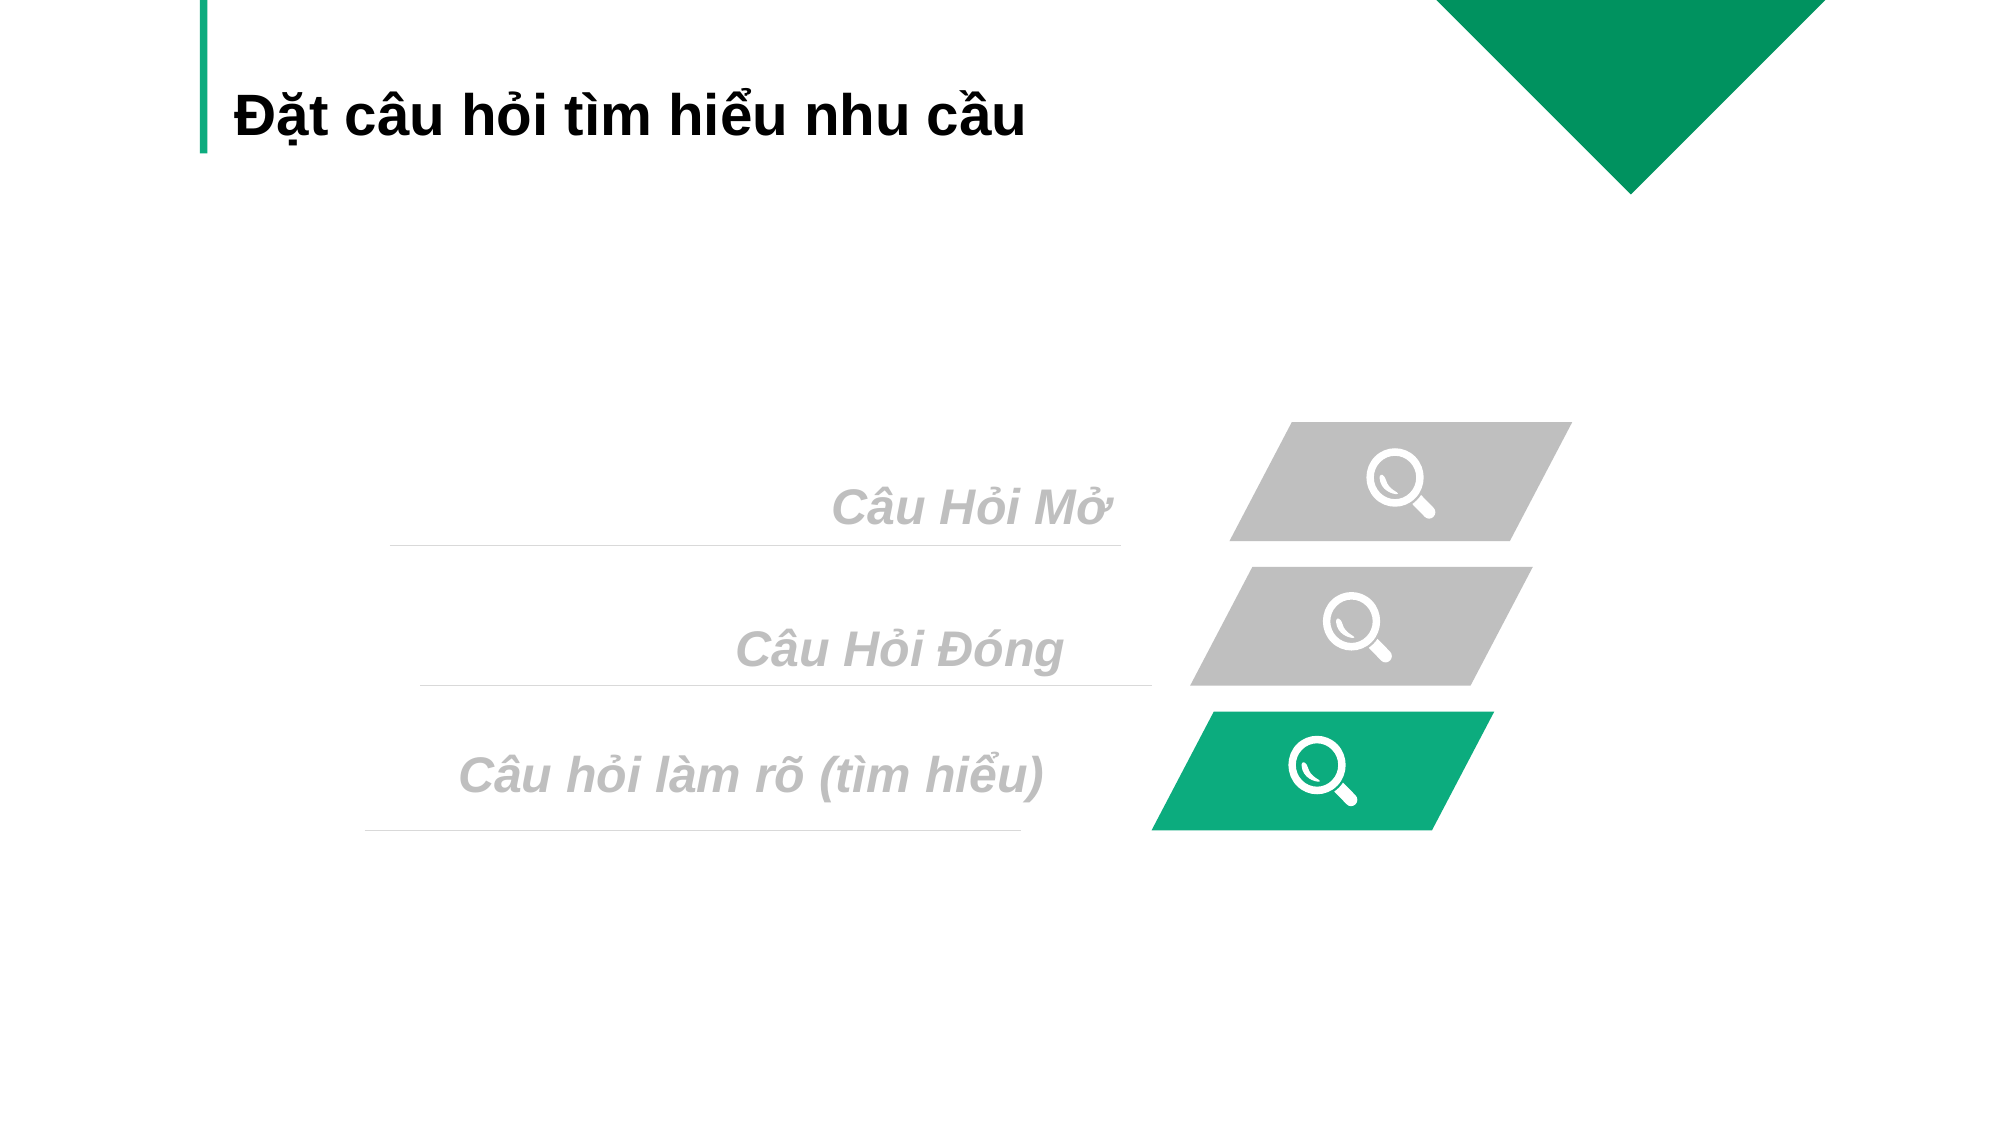

Đặt câu hỏi tìm hiểu nhu cầu

Câu Hỏi Mở
Câu hỏi làm rõ (tìm hiểu)

Câu Hỏi Đóng